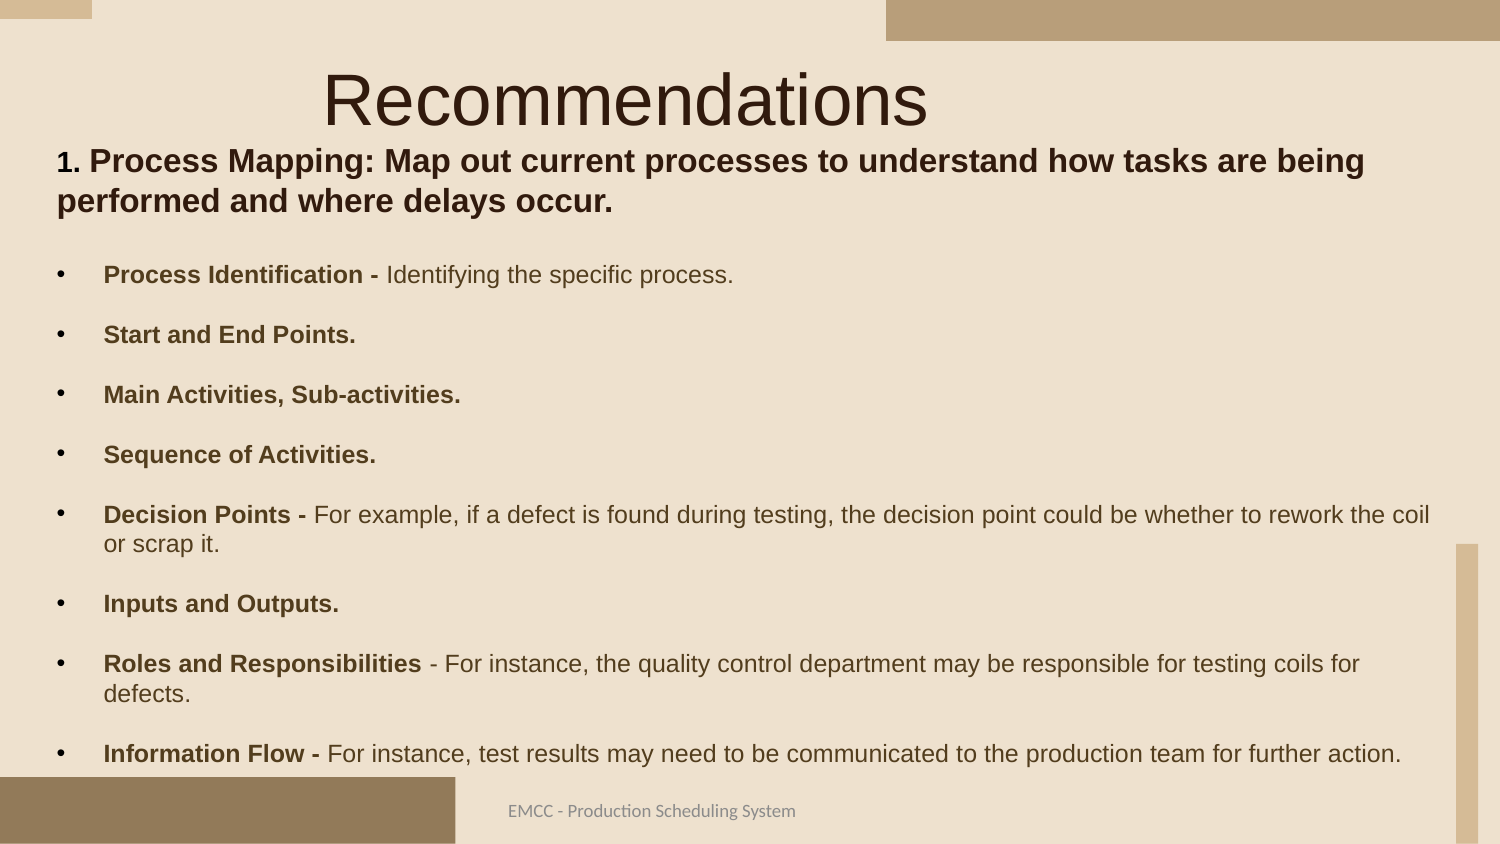

# Recommendations
⁠1. Process Mapping: Map out current processes to understand how tasks are being performed and where delays occur.

Process Identification - Identifying the specific process.

Start and End Points.

Main Activities, Sub-activities.

Sequence of Activities.

Decision Points - For example, if a defect is found during testing, the decision point could be whether to rework the coil or scrap it.

Inputs and Outputs.

Roles and Responsibilities - For instance, the quality control department may be responsible for testing coils for defects.

Information Flow - For instance, test results may need to be communicated to the production team for further action.

EMCC - Production Scheduling System